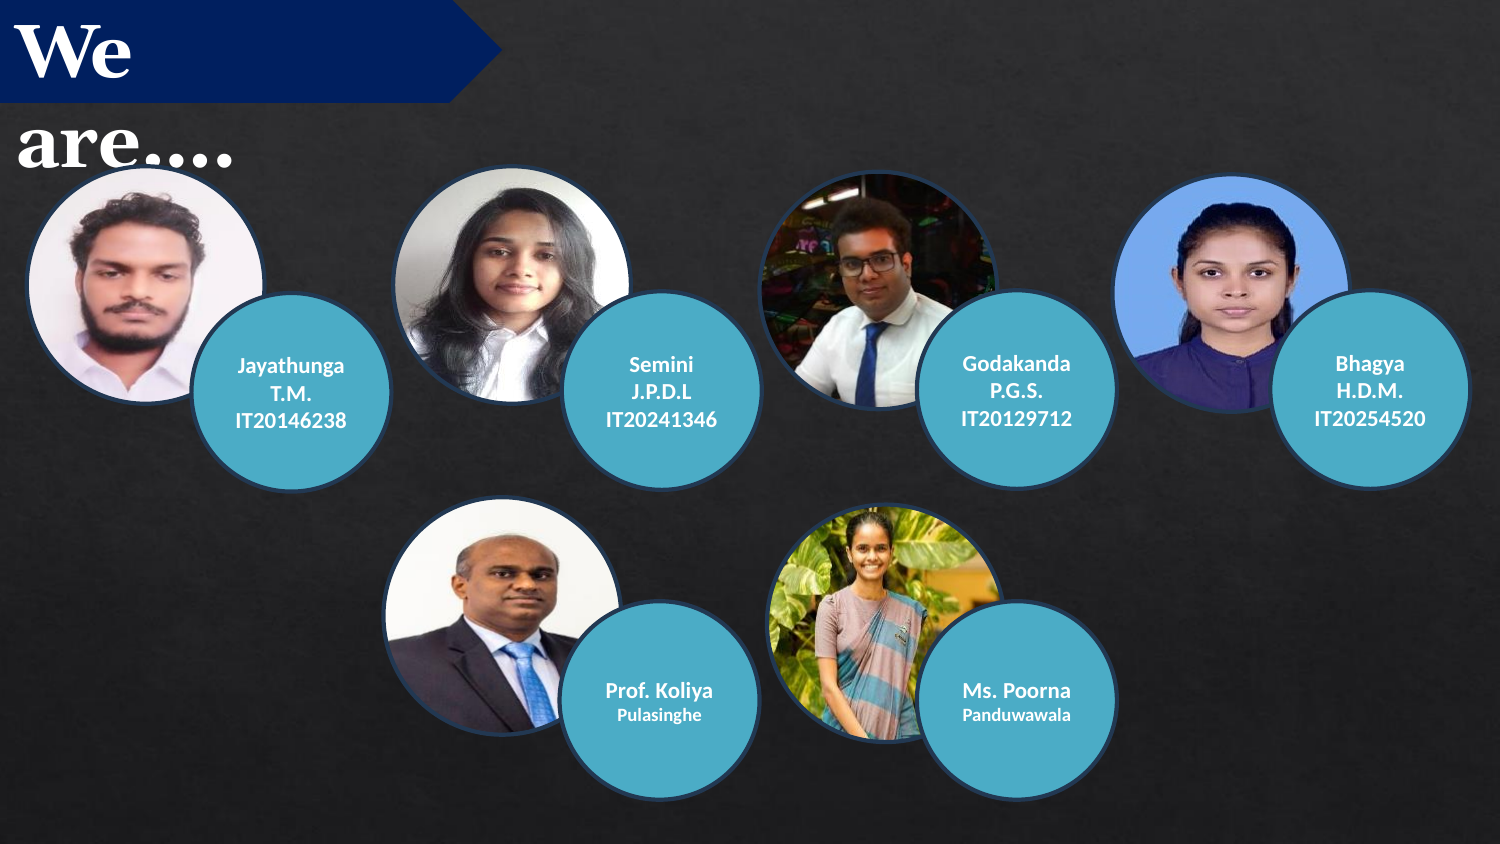

# We are….

Godakanda P.G.S.
IT20129712
Bhagya H.D.M.
IT20254520
Semini J.P.D.L
IT20241346
Jayathunga T.M.
IT20146238

Prof. Koliya
Pulasinghe
Ms. Poorna Panduwawala